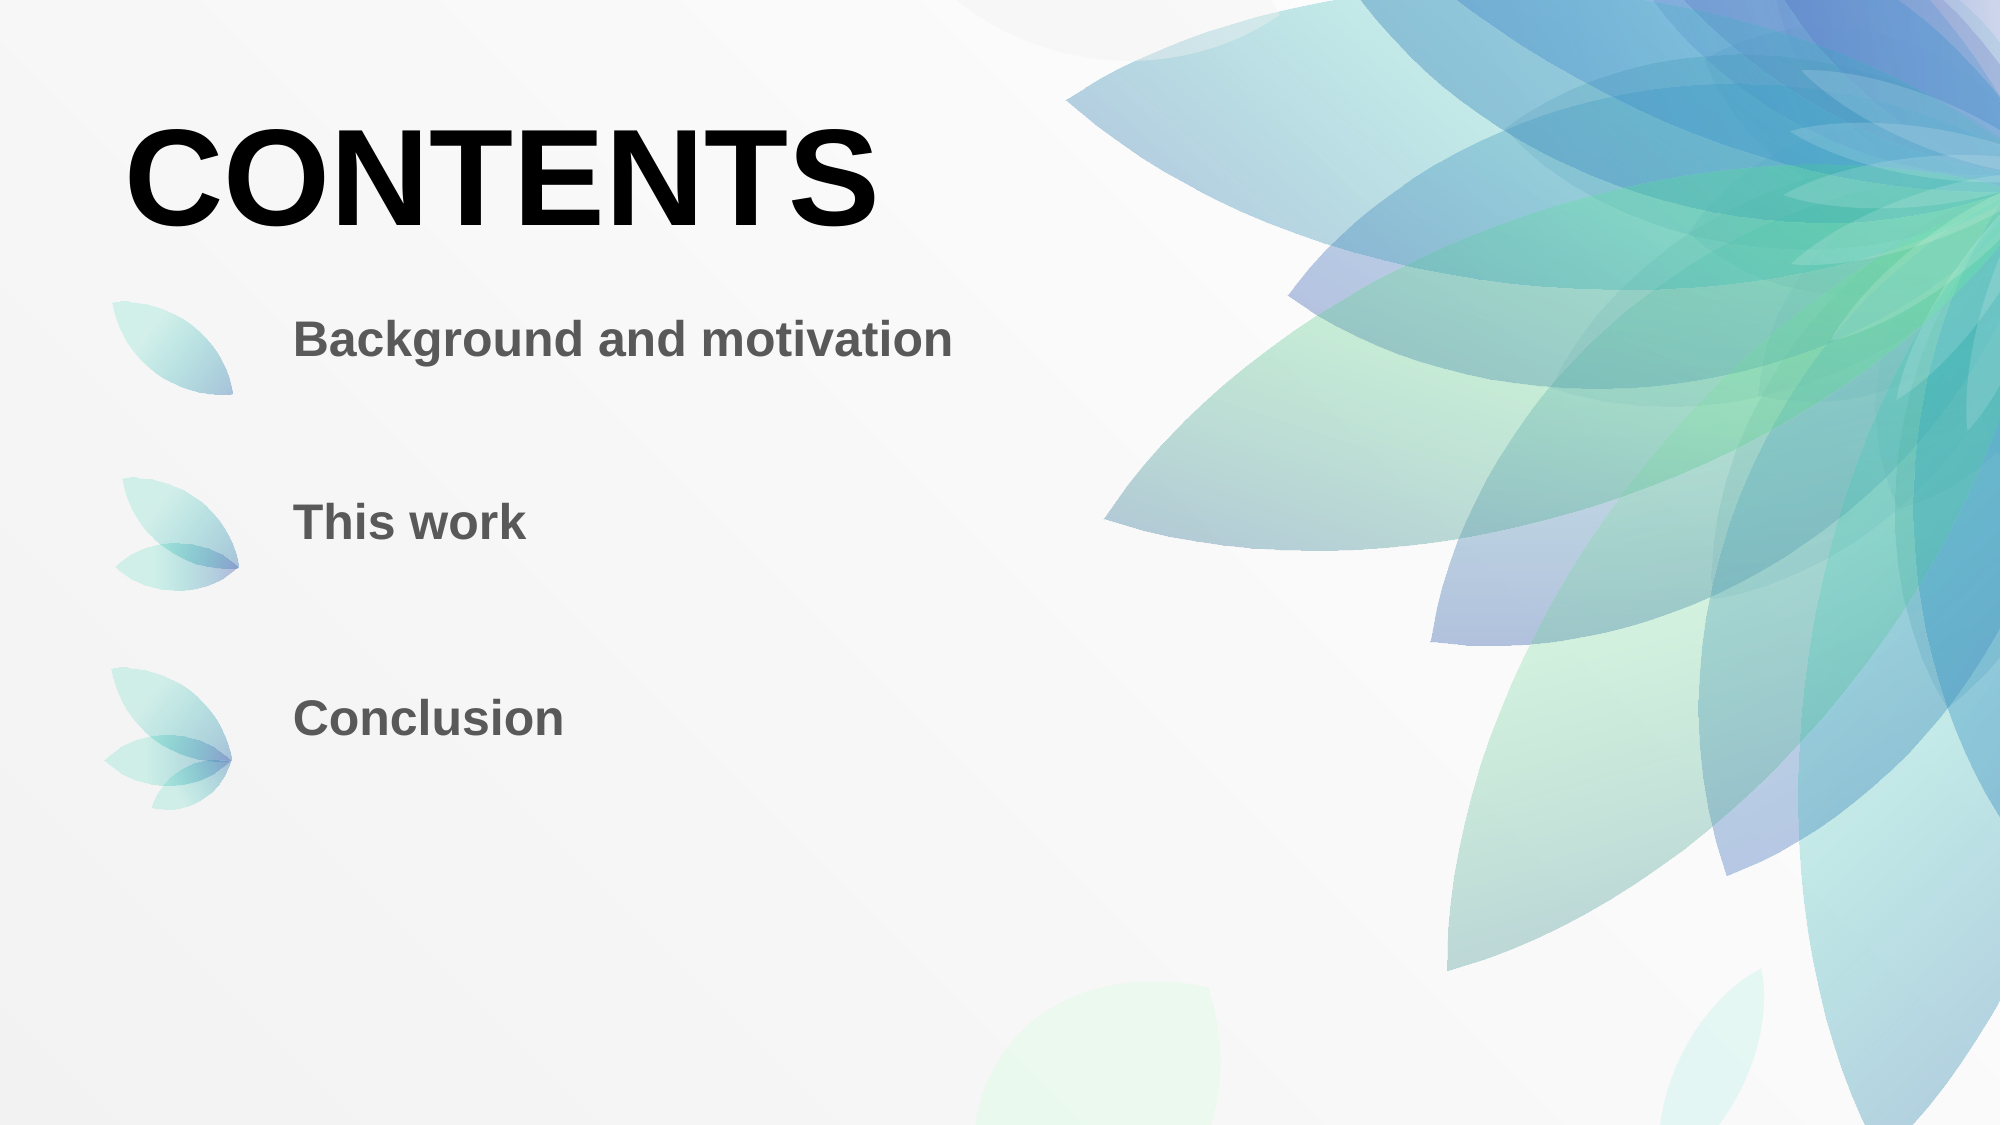

CONTENTS

Background and motivation
This work

Conclusion